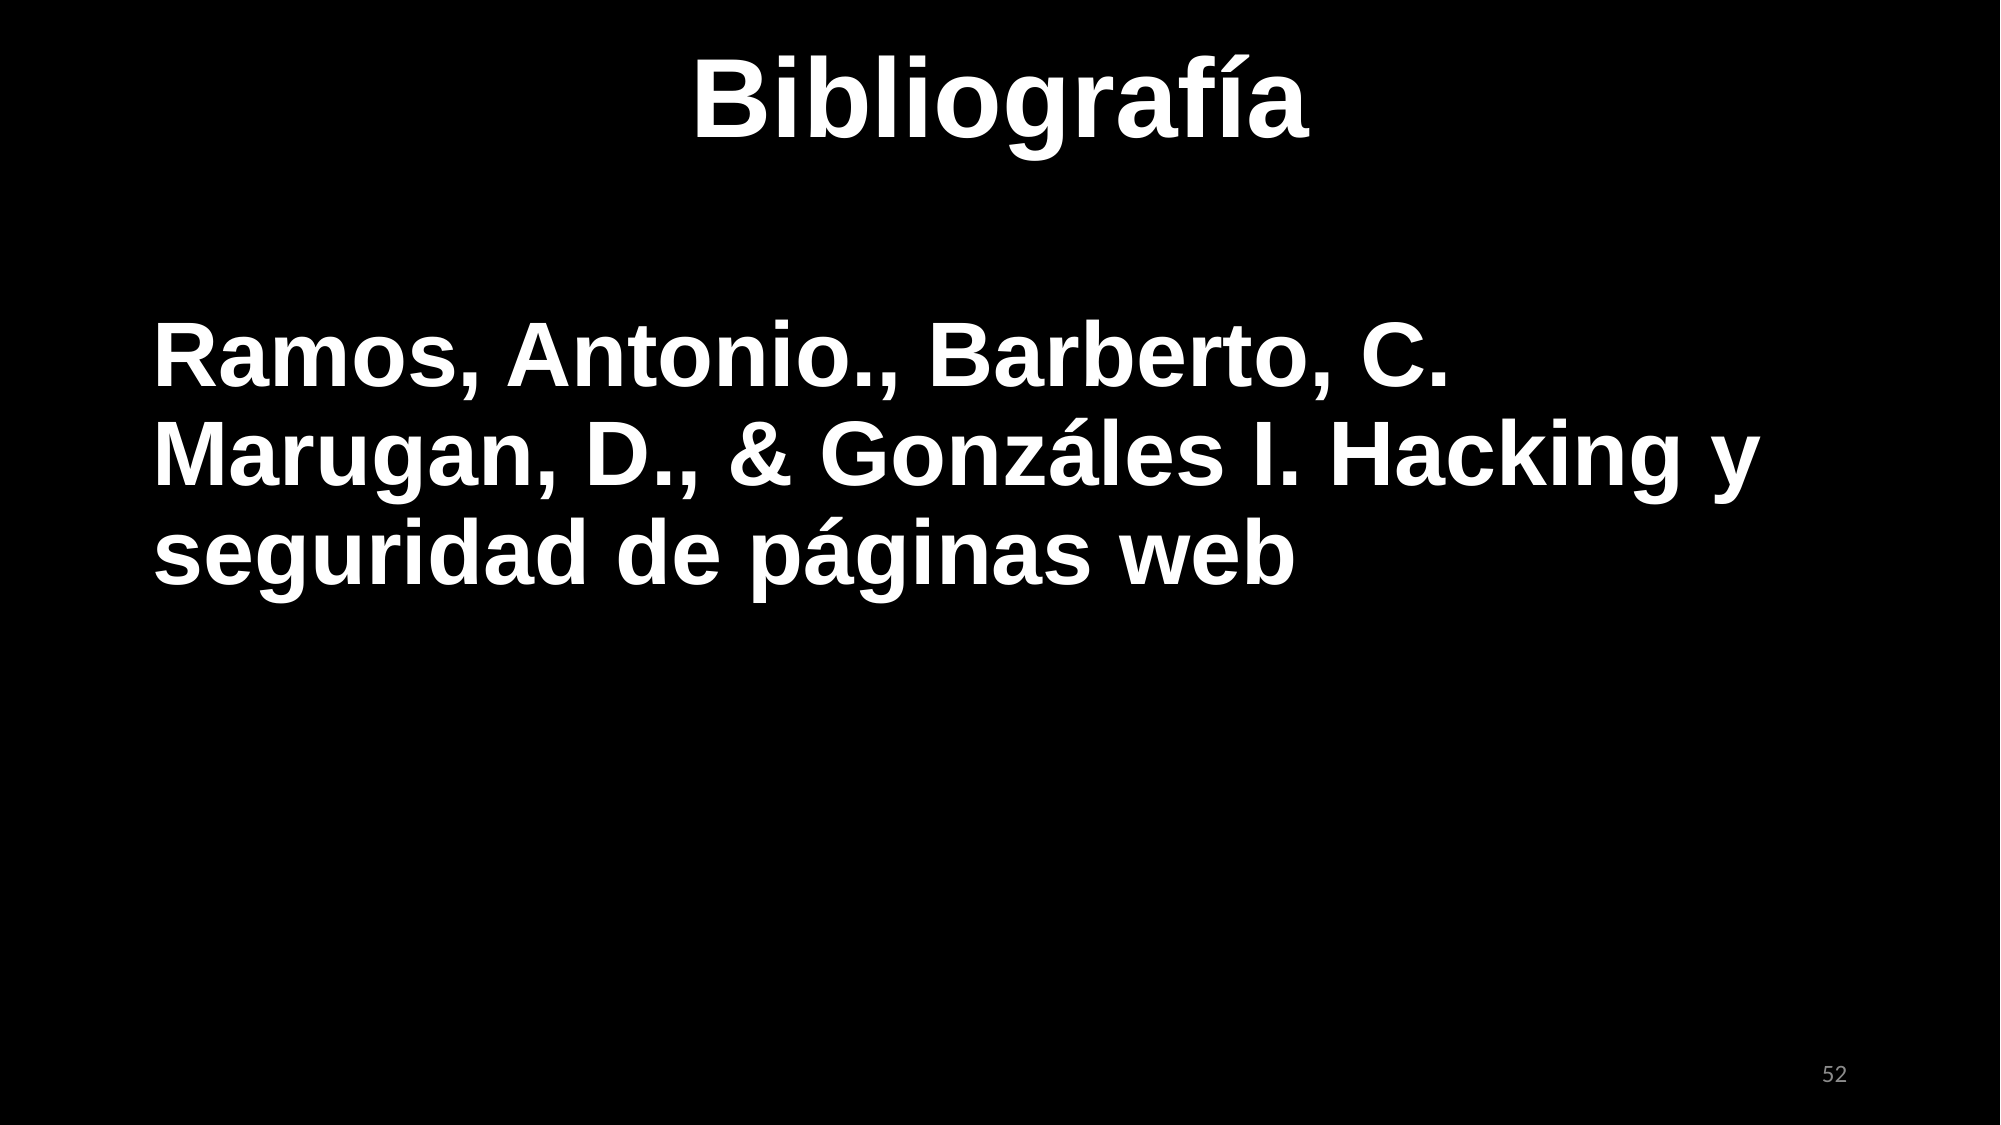

Bibliografía
Ramos, Antonio., Barberto, C. Marugan, D., & Gonzáles I. Hacking y seguridad de páginas web
52